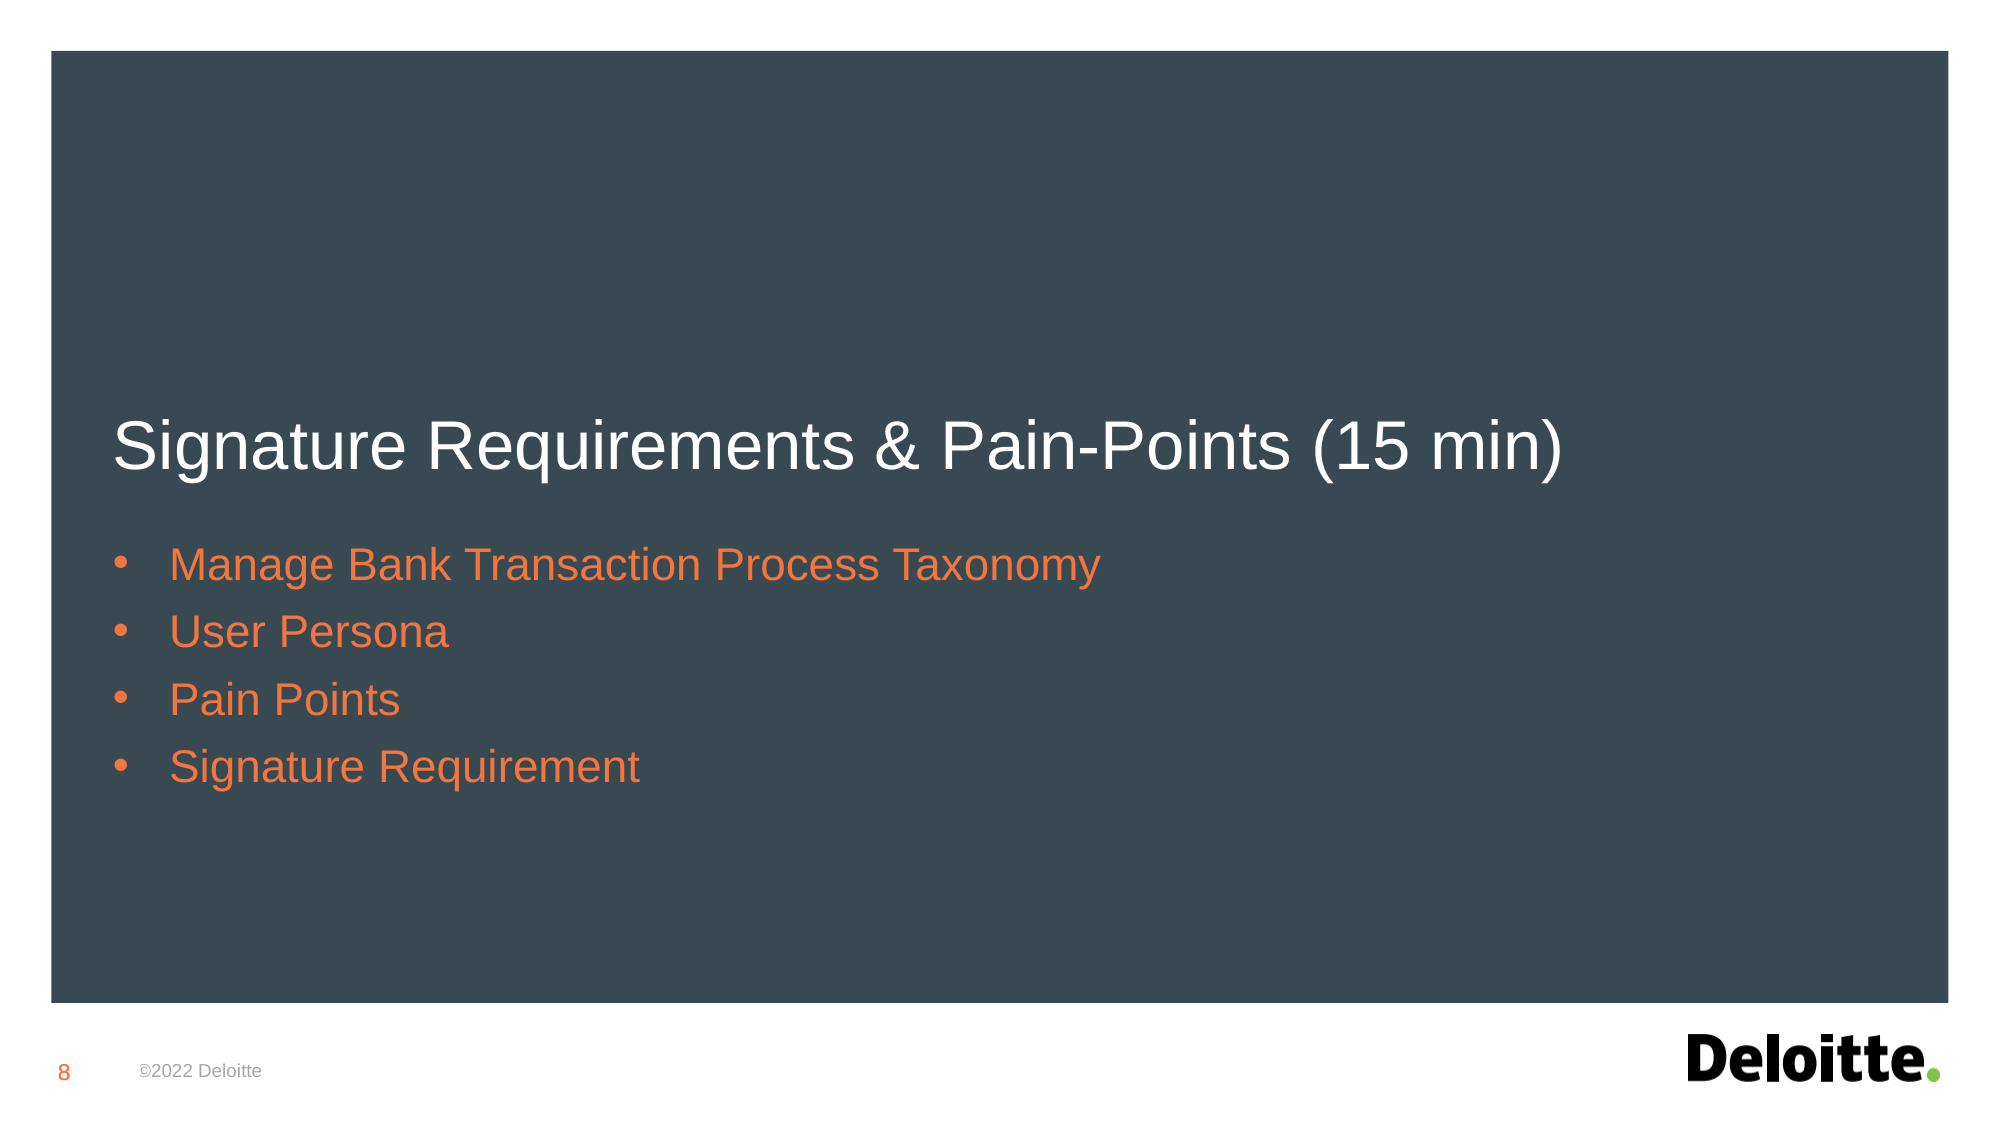

Signature Requirements & Pain-Points (15 min)
Manage Bank Transaction Process Taxonomy
User Persona
Pain Points
Signature Requirement